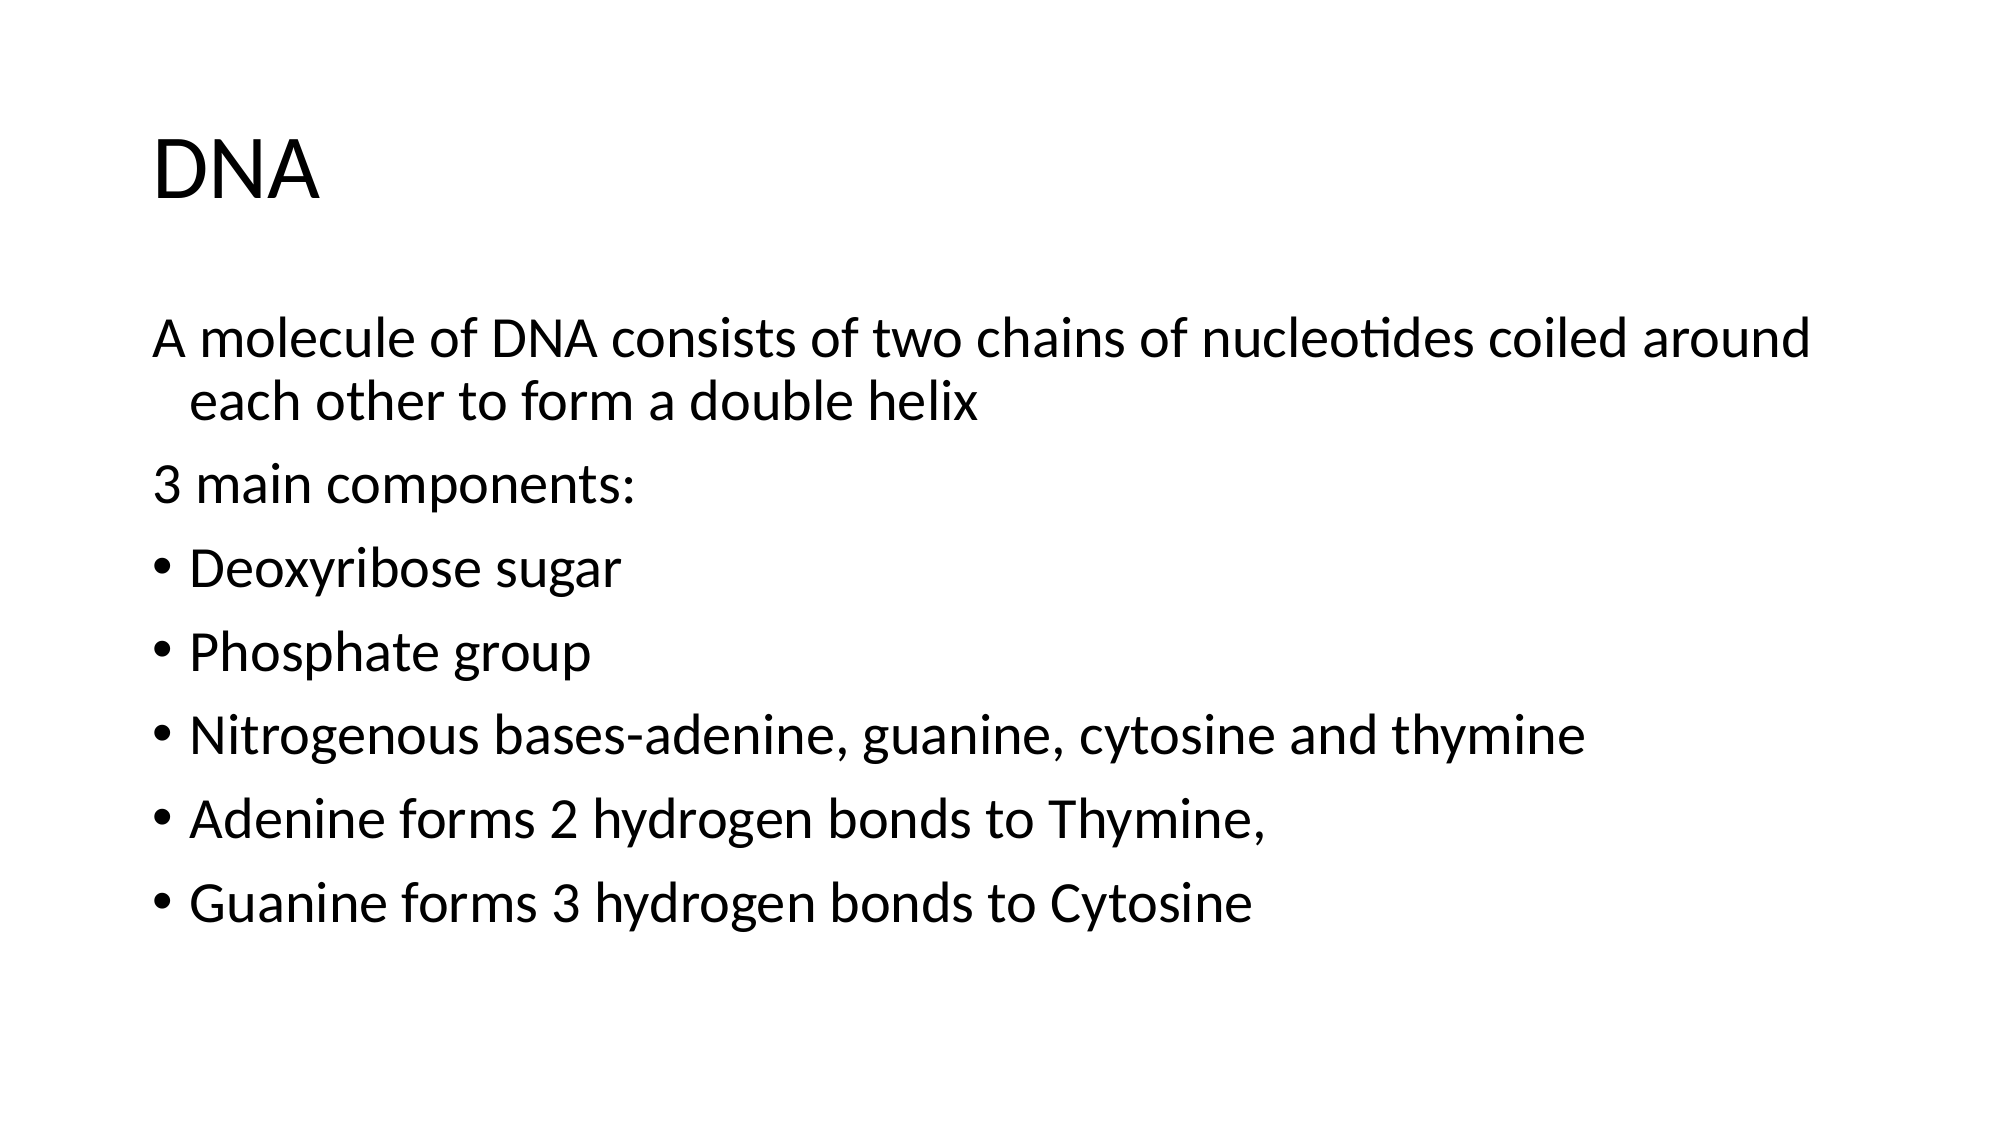

# DNA
A molecule of DNA consists of two chains of nucleotides coiled around each other to form a double helix
3 main components:
Deoxyribose sugar
Phosphate group
Nitrogenous bases-adenine, guanine, cytosine and thymine
Adenine forms 2 hydrogen bonds to Thymine,
Guanine forms 3 hydrogen bonds to Cytosine